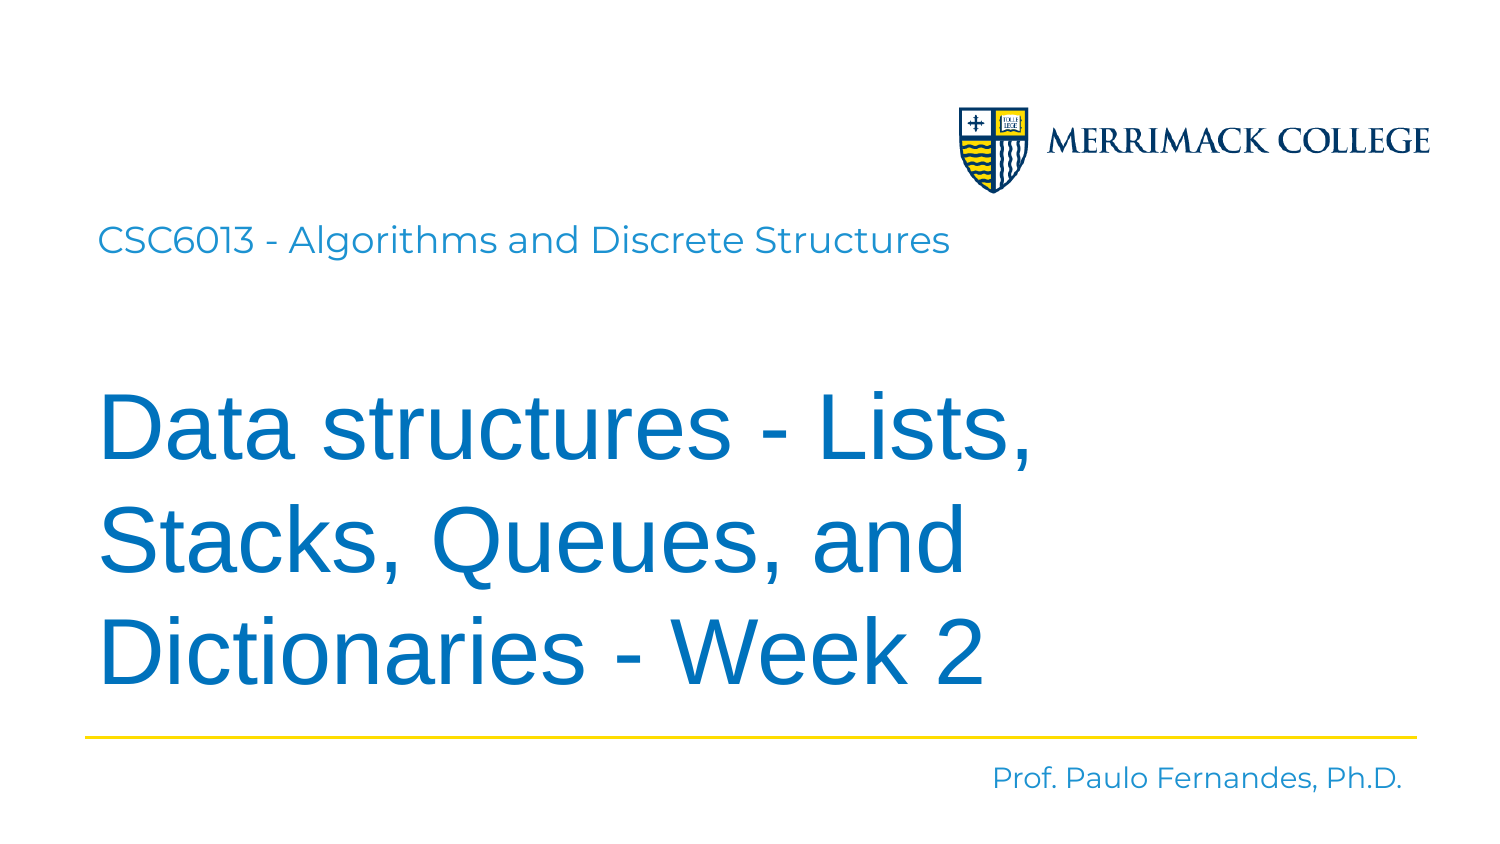

CSC6013 - Algorithms and Discrete Structures
Data structures - Lists, Stacks, Queues, and Dictionaries - Week 2
Prof. Paulo Fernandes, Ph.D.